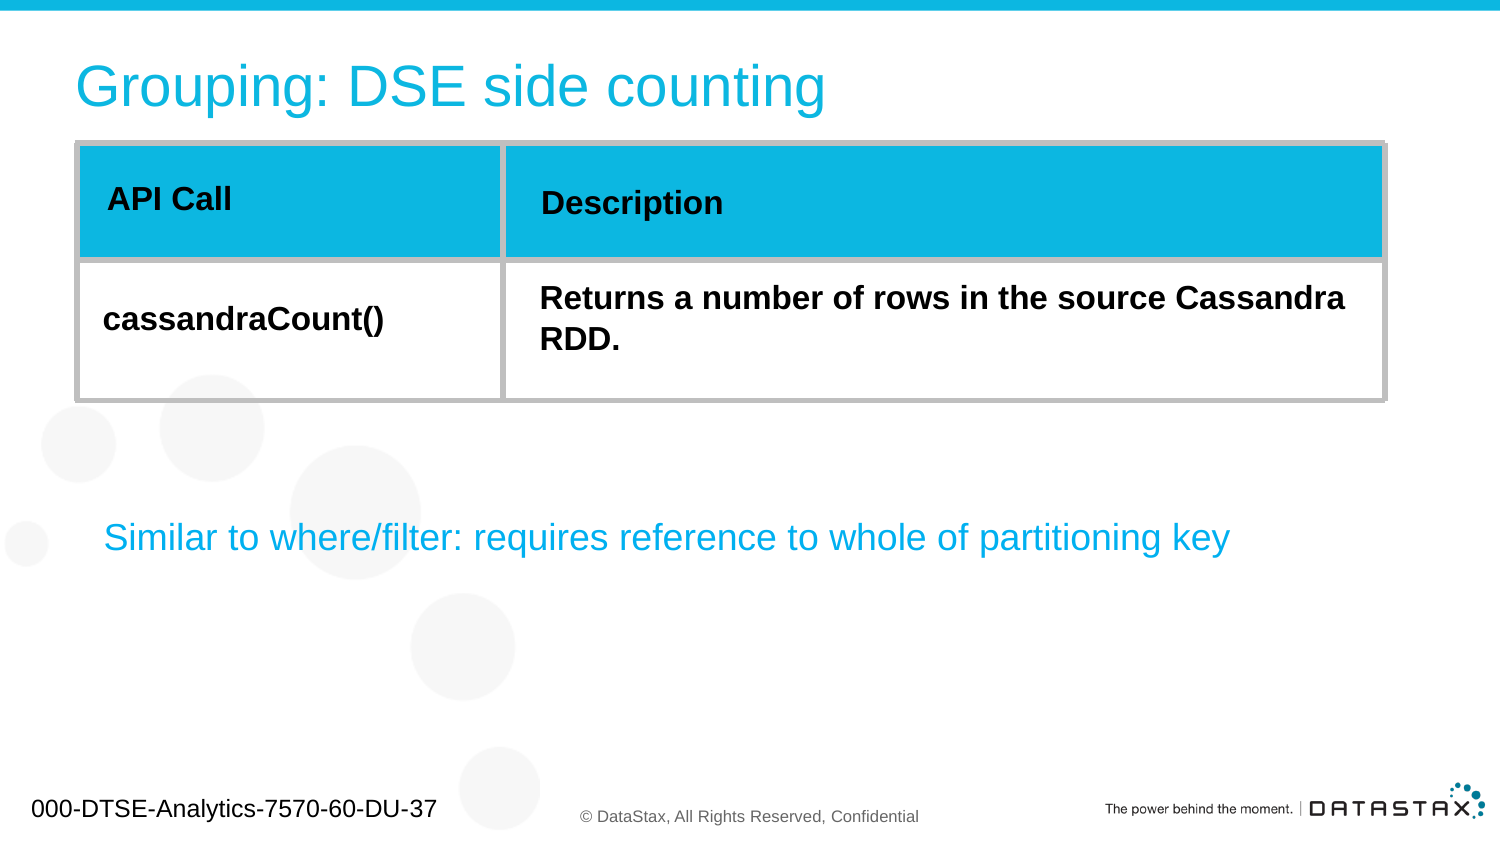

# Grouping: DSE side counting

API Call
Description
Returns a number of rows in the source Cassandra RDD.
cassandraCount()
Similar to where/filter: requires reference to whole of partitioning key
000-DTSE-Analytics-7570-60-DU-37